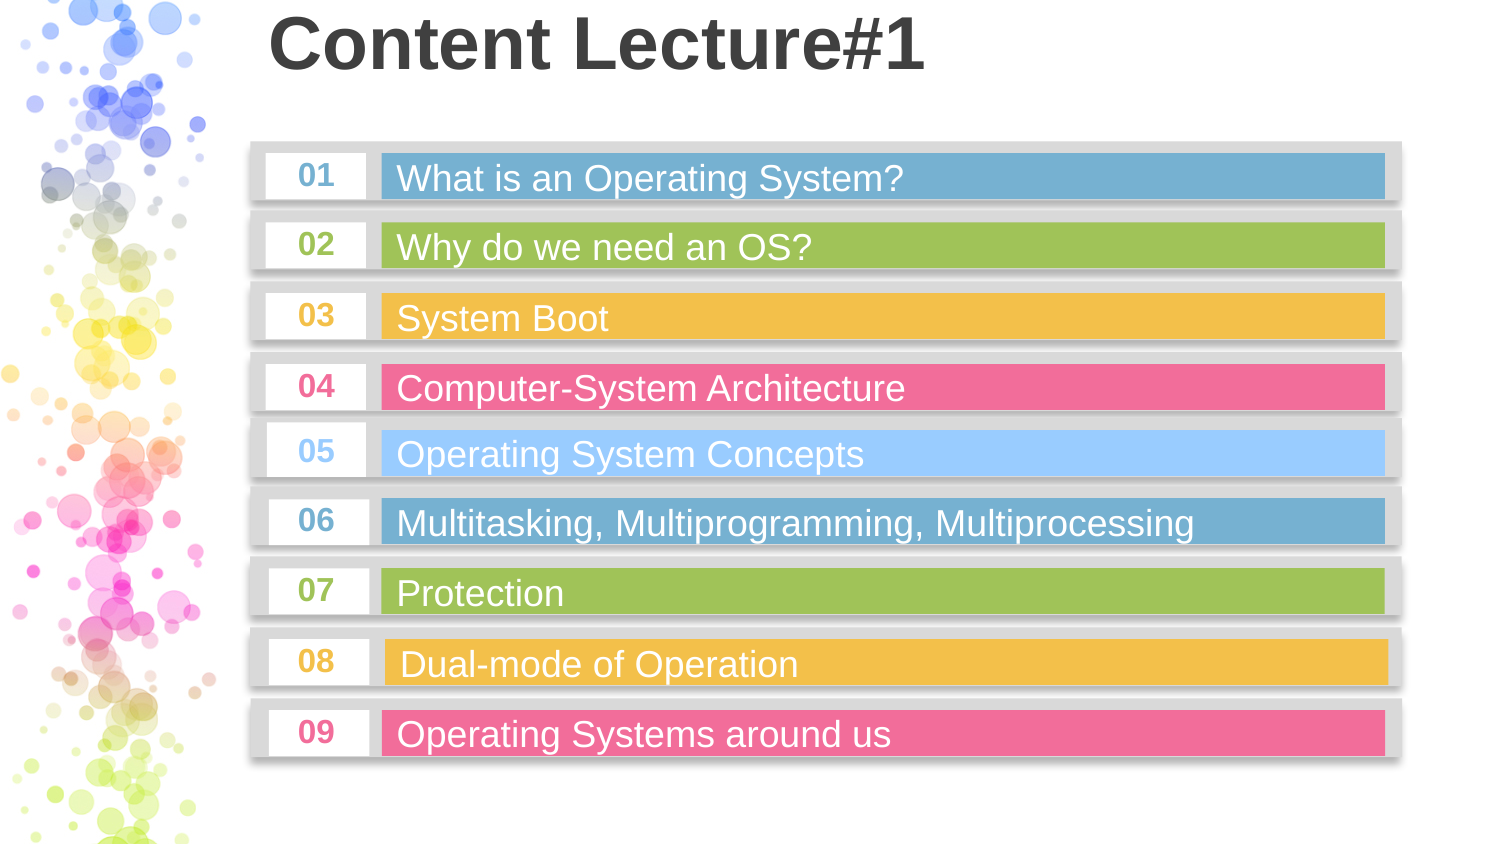

# Content Lecture#1

01

What is an Operating System?

02

Why do we need an OS?

03

System Boot

04

Computer-System Architecture

05
Operating System Concepts

06
Multitasking, Multiprogramming, Multiprocessing

07
Protection

08

Dual-mode of Operation

09

Operating Systems around us